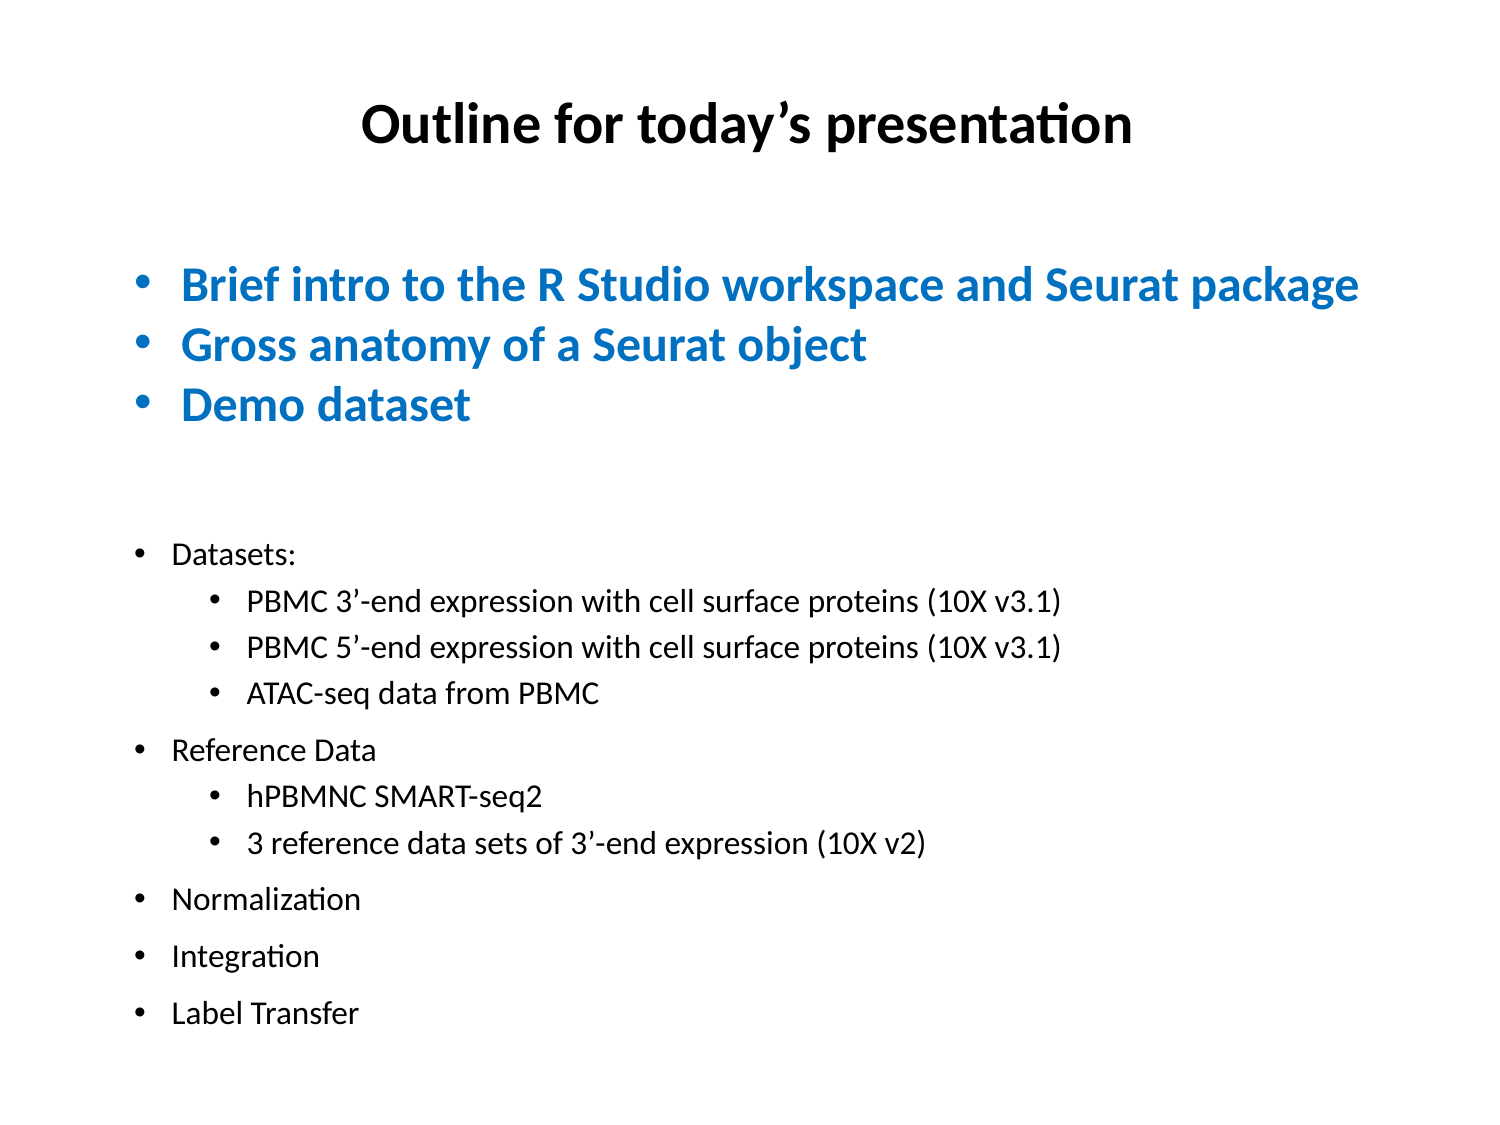

Outline for today’s presentation
Brief intro to the R Studio workspace and Seurat package
Gross anatomy of a Seurat object
Demo dataset

Datasets:
PBMC 3’-end expression with cell surface proteins (10X v3.1)
PBMC 5’-end expression with cell surface proteins (10X v3.1)
ATAC-seq data from PBMC
Reference Data
hPBMNC SMART-seq2
3 reference data sets of 3’-end expression (10X v2)
Normalization
Integration
Label Transfer